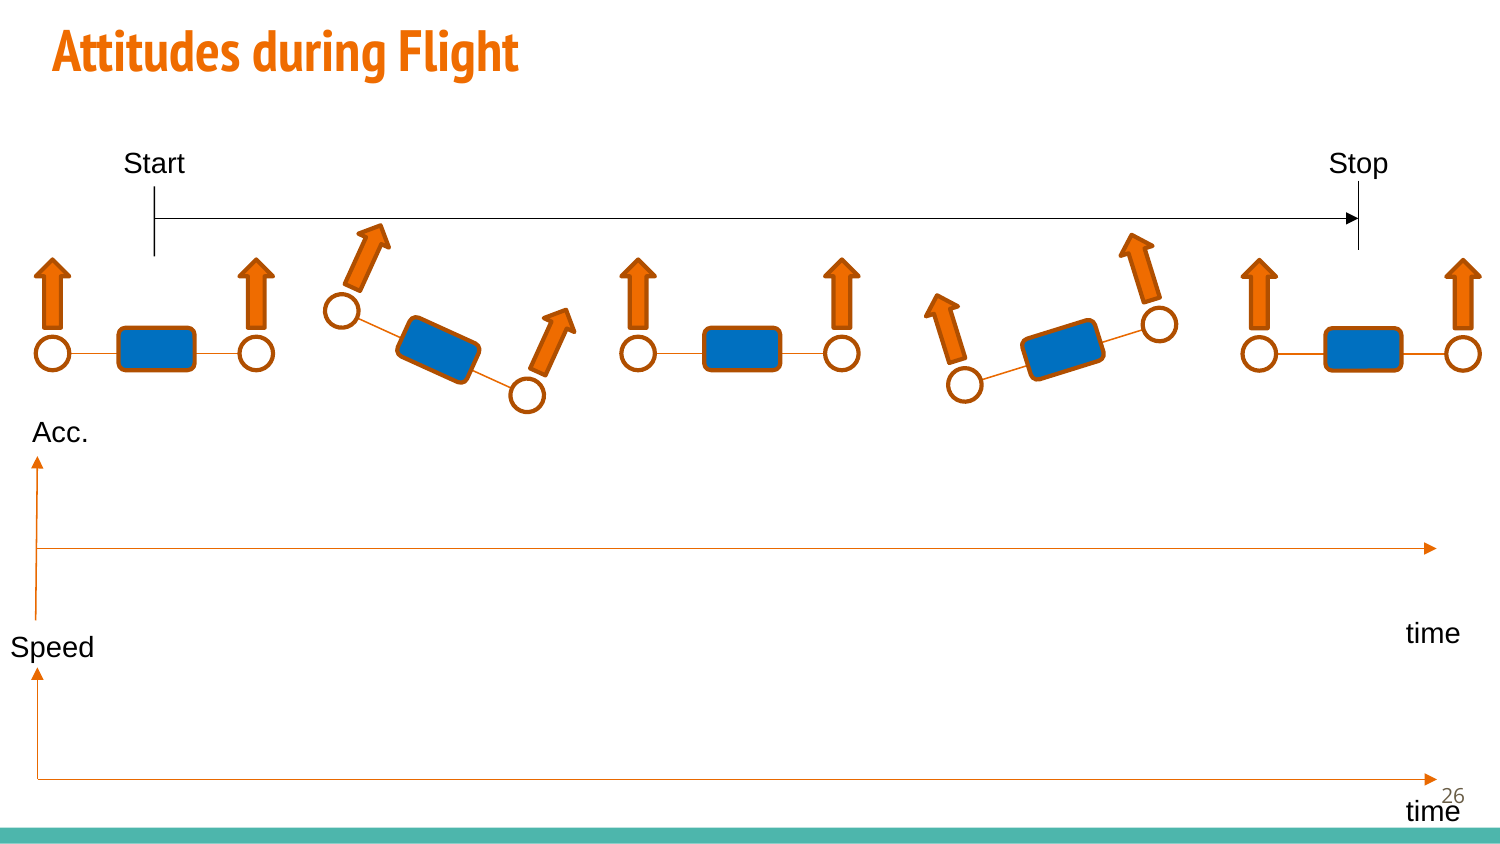

# Attitudes during Flight
Start
Stop

Acc.
time
Speed
time
26